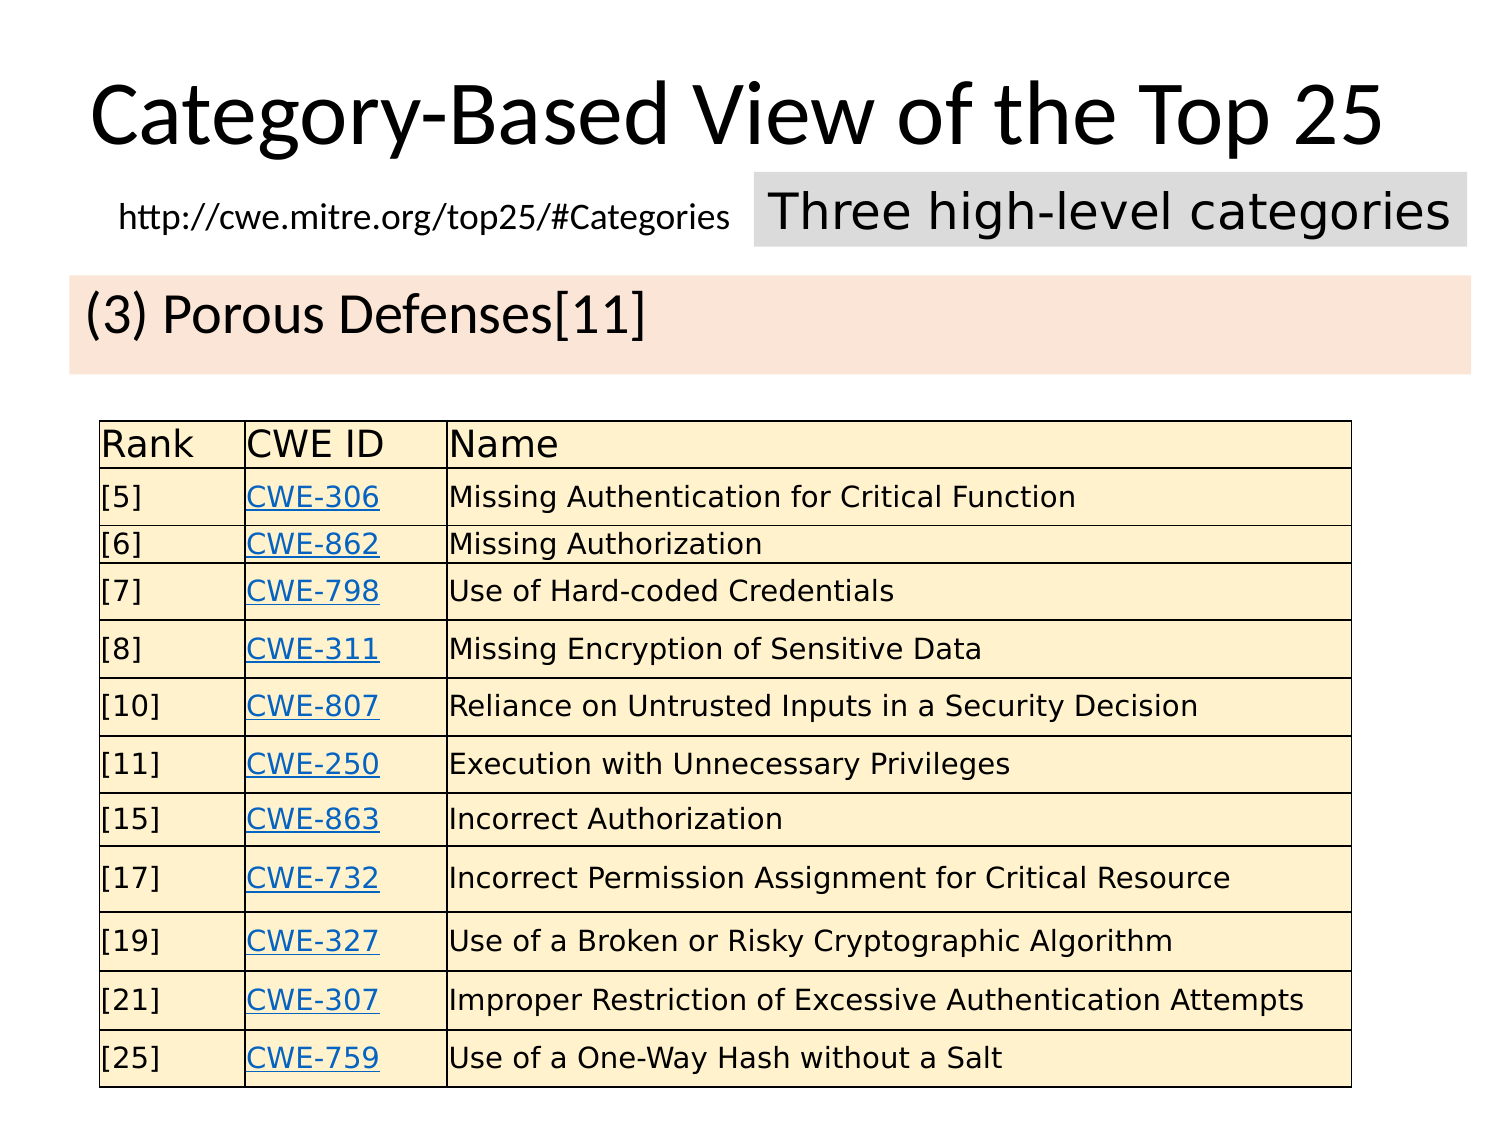

# Category-Based View of the Top 25
Three high-level categories
http://cwe.mitre.org/top25/#Categories
(3) Porous Defenses[11]
| Rank | CWE ID | Name |
| --- | --- | --- |
| [5] | CWE-306 | Missing Authentication for Critical Function |
| [6] | CWE-862 | Missing Authorization |
| [7] | CWE-798 | Use of Hard-coded Credentials |
| [8] | CWE-311 | Missing Encryption of Sensitive Data |
| [10] | CWE-807 | Reliance on Untrusted Inputs in a Security Decision |
| [11] | CWE-250 | Execution with Unnecessary Privileges |
| [15] | CWE-863 | Incorrect Authorization |
| [17] | CWE-732 | Incorrect Permission Assignment for Critical Resource |
| [19] | CWE-327 | Use of a Broken or Risky Cryptographic Algorithm |
| [21] | CWE-307 | Improper Restriction of Excessive Authentication Attempts |
| [25] | CWE-759 | Use of a One-Way Hash without a Salt |